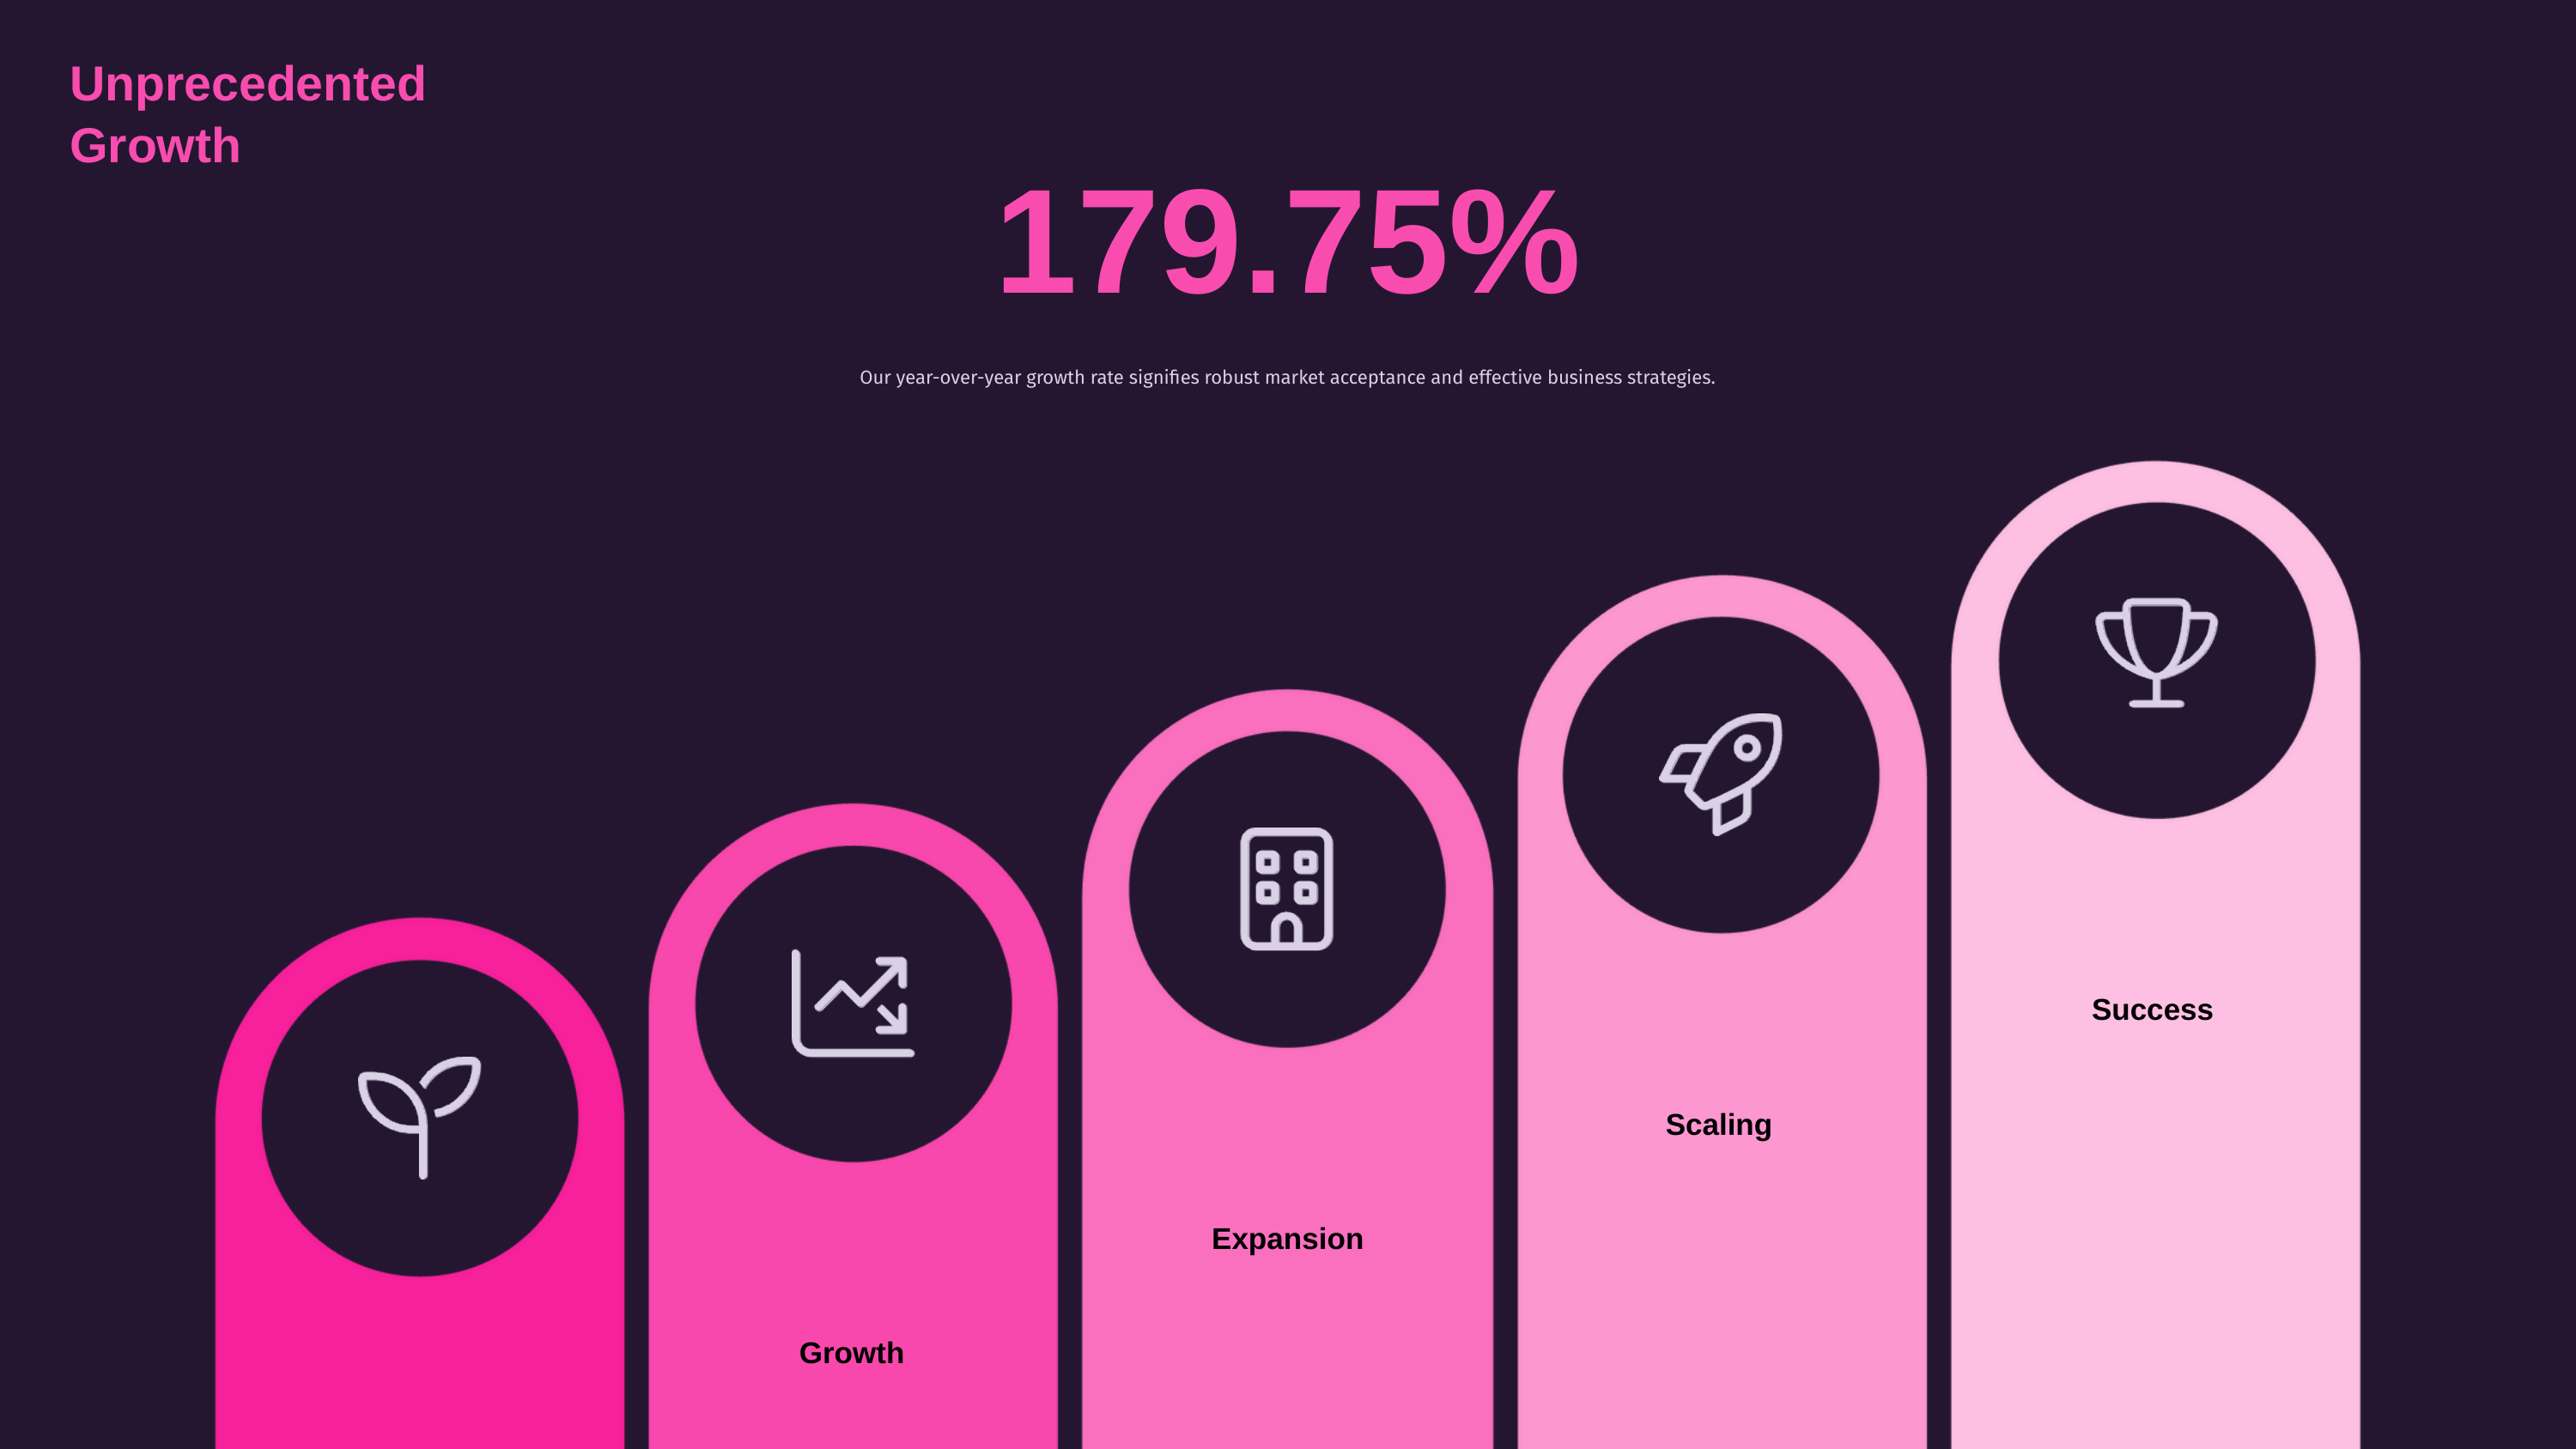

Unprecedented Growth
179.75%
Our year-over-year growth rate signifies robust market acceptance and effective business strategies.

Success

Scaling
Expansion
Growth
Startup
Key Growth Drivers:
High demand experienced across North America.
Expanding presence and market penetration in Europe.
Effective sales and marketing initiatives.